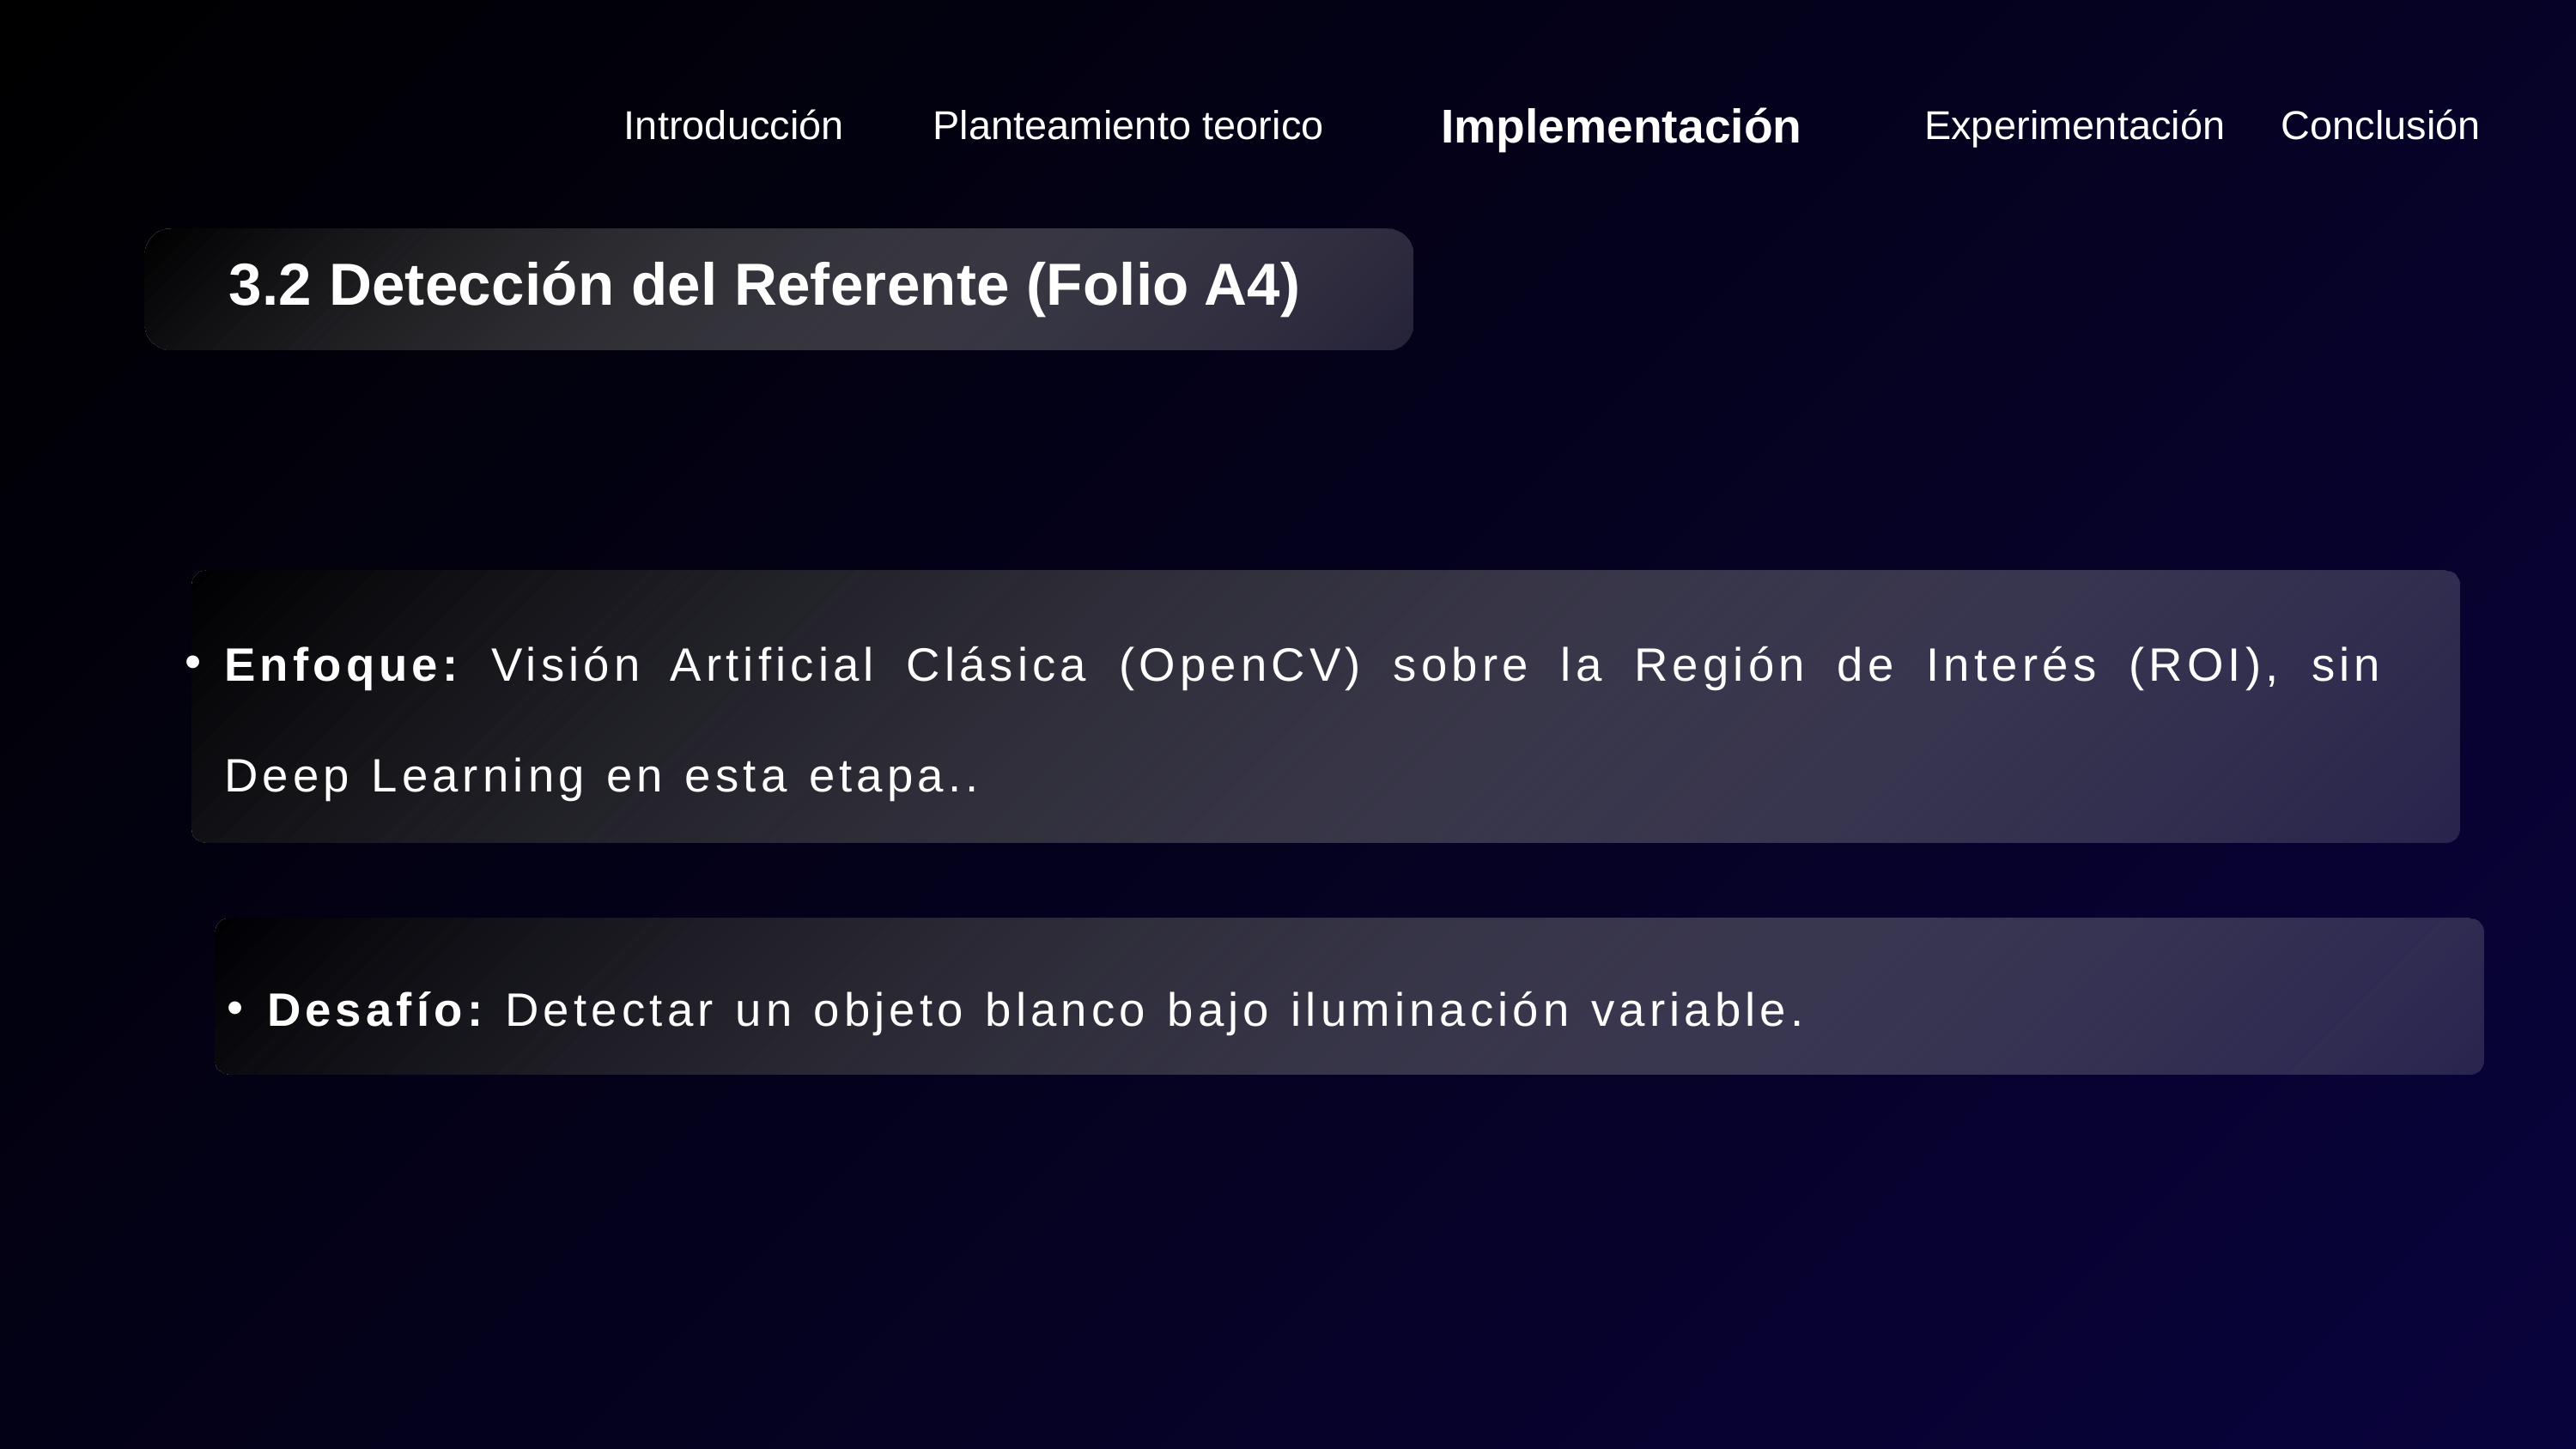

Implementación
Introducción
Conclusión
Planteamiento teorico
Experimentación

3.2 Detección del Referente (Folio A4)

Enfoque: Visión Artificial Clásica (OpenCV) sobre la Región de Interés (ROI), sin Deep Learning en esta etapa..

Desafío: Detectar un objeto blanco bajo iluminación variable.